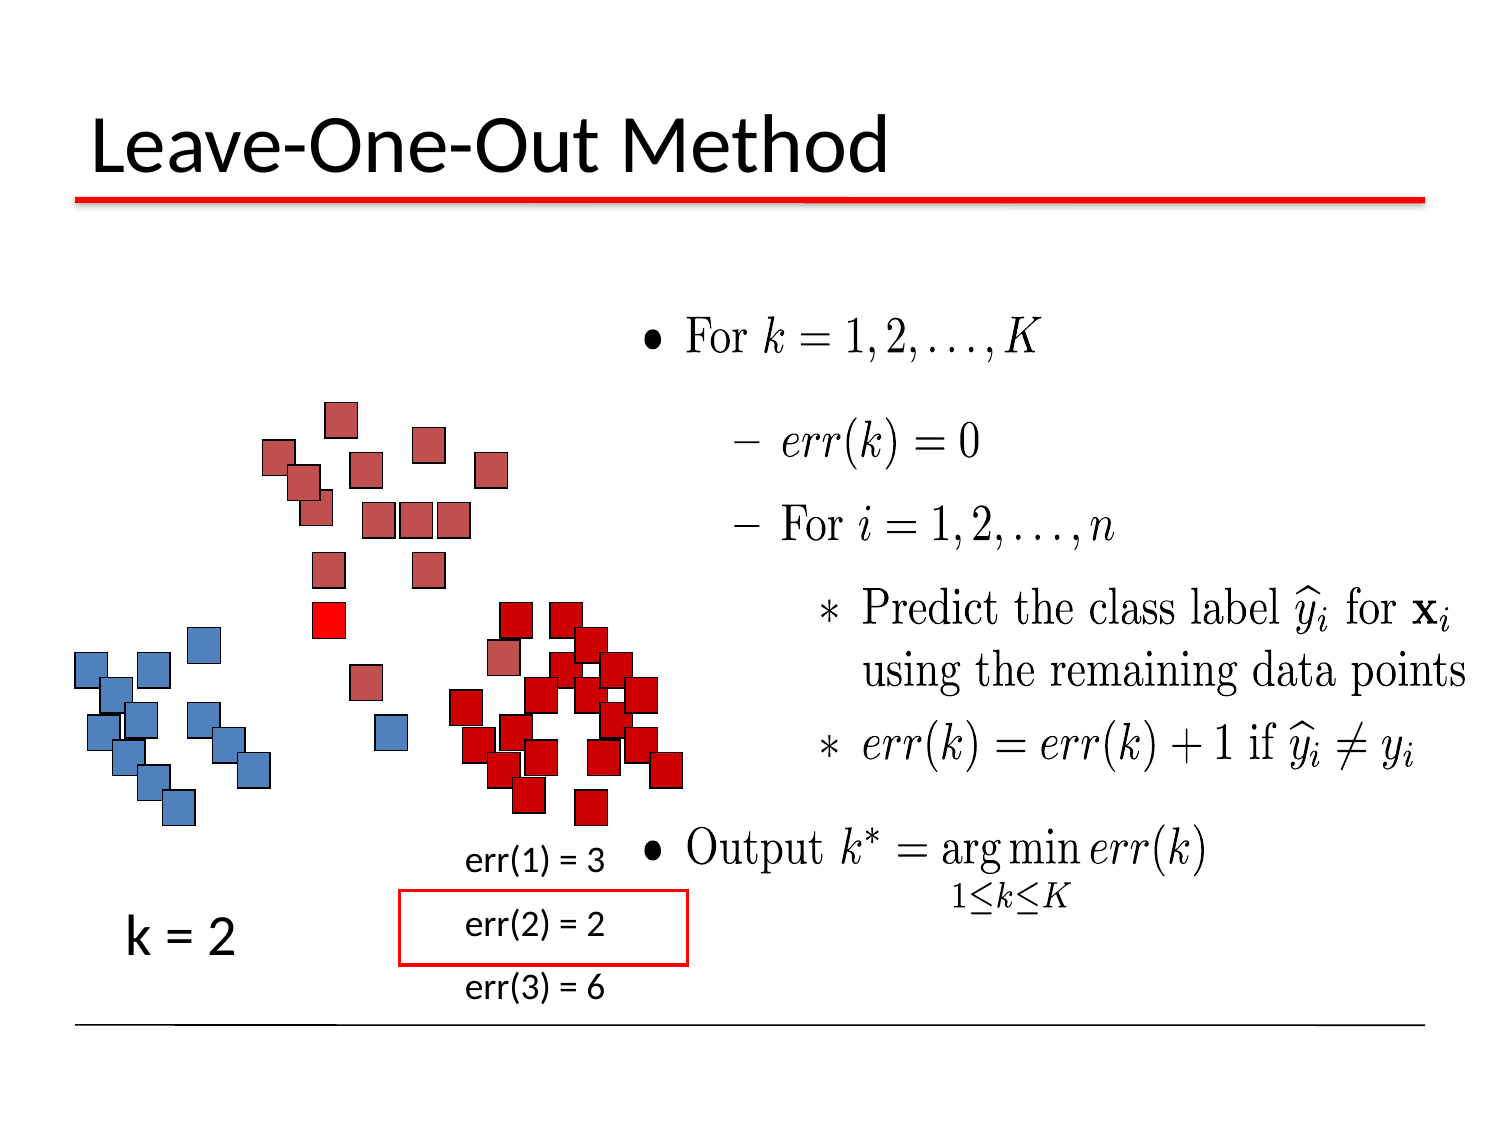

# Leave-One-Out Method

err(1) = 3
err(2) = 2
err(3) = 6
k = 2